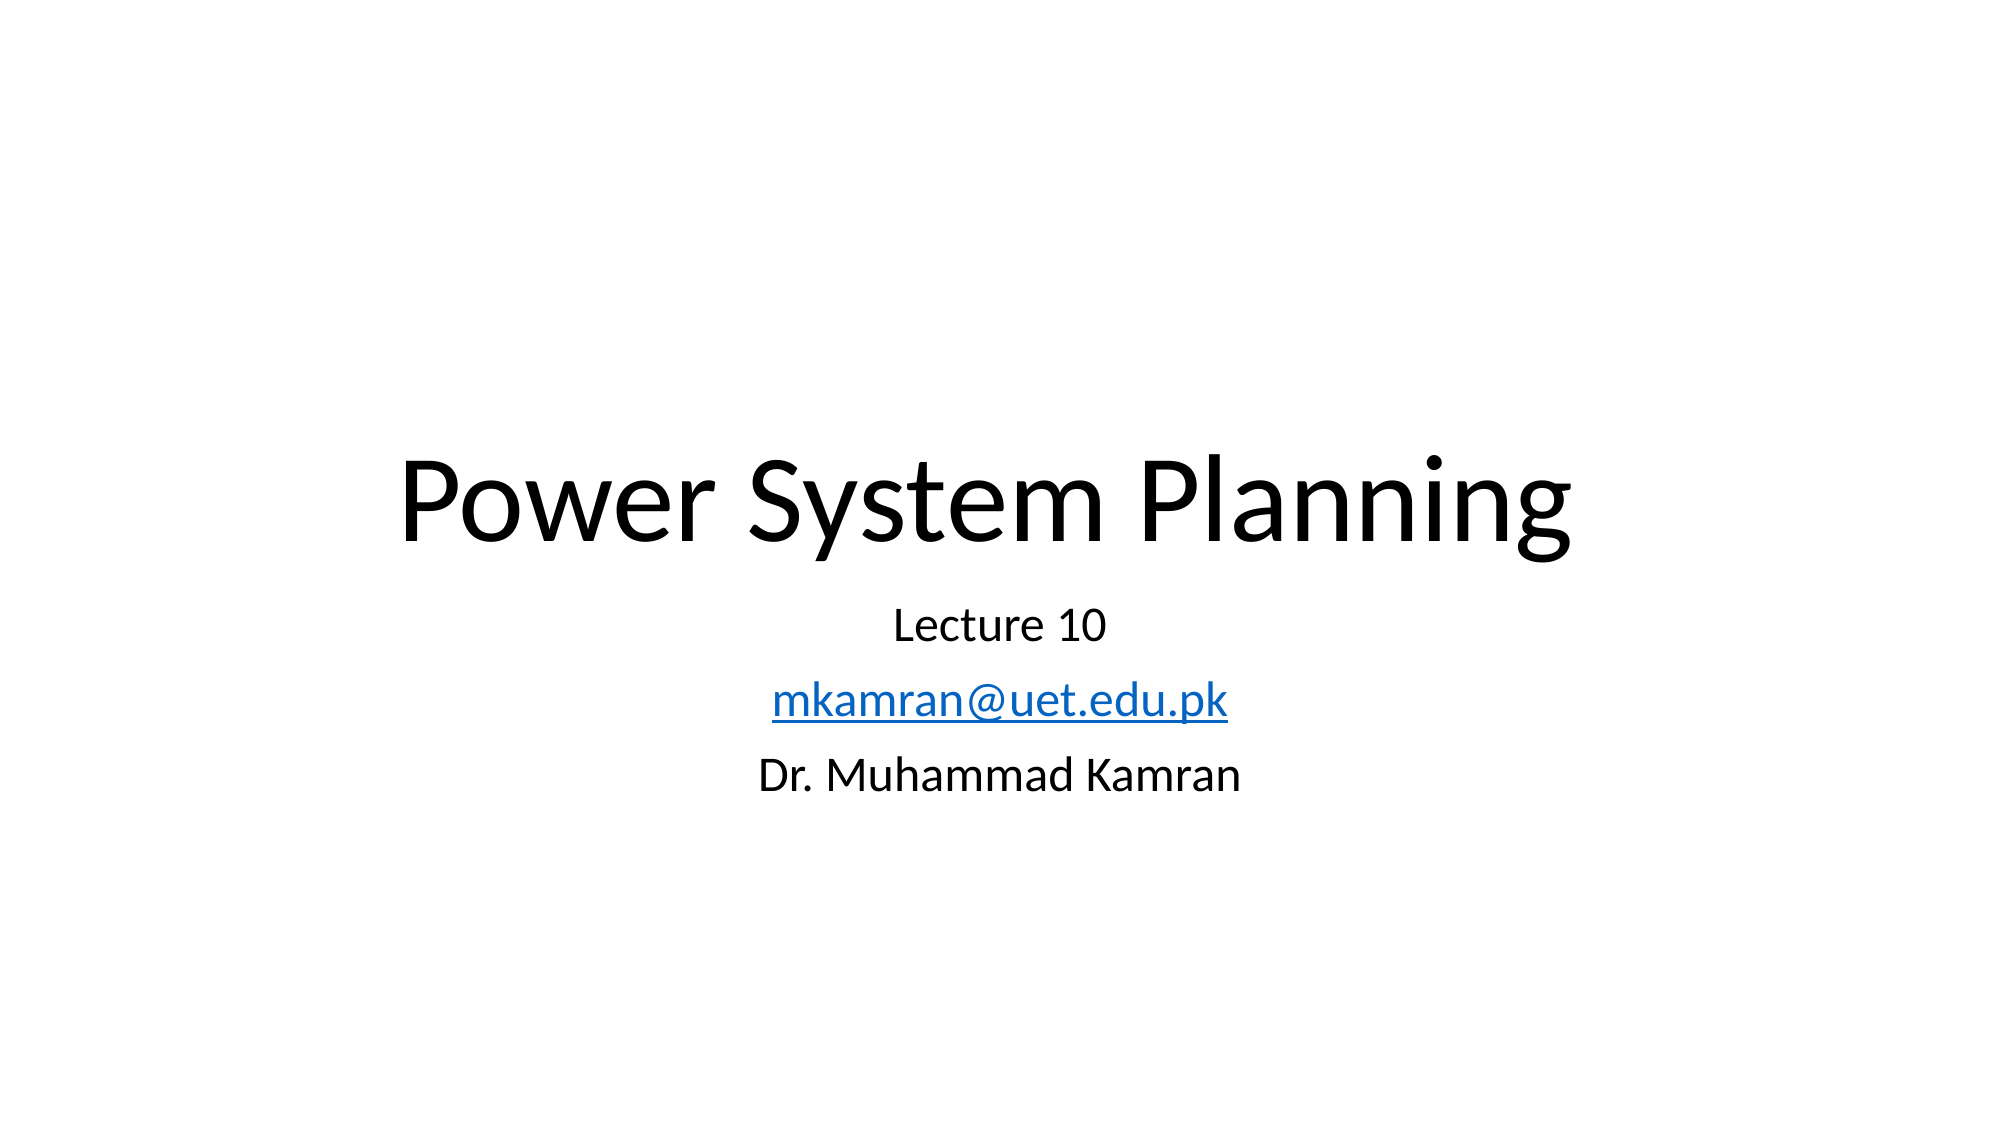

# Power System Planning
Lecture 10
mkamran@uet.edu.pk
Dr. Muhammad Kamran